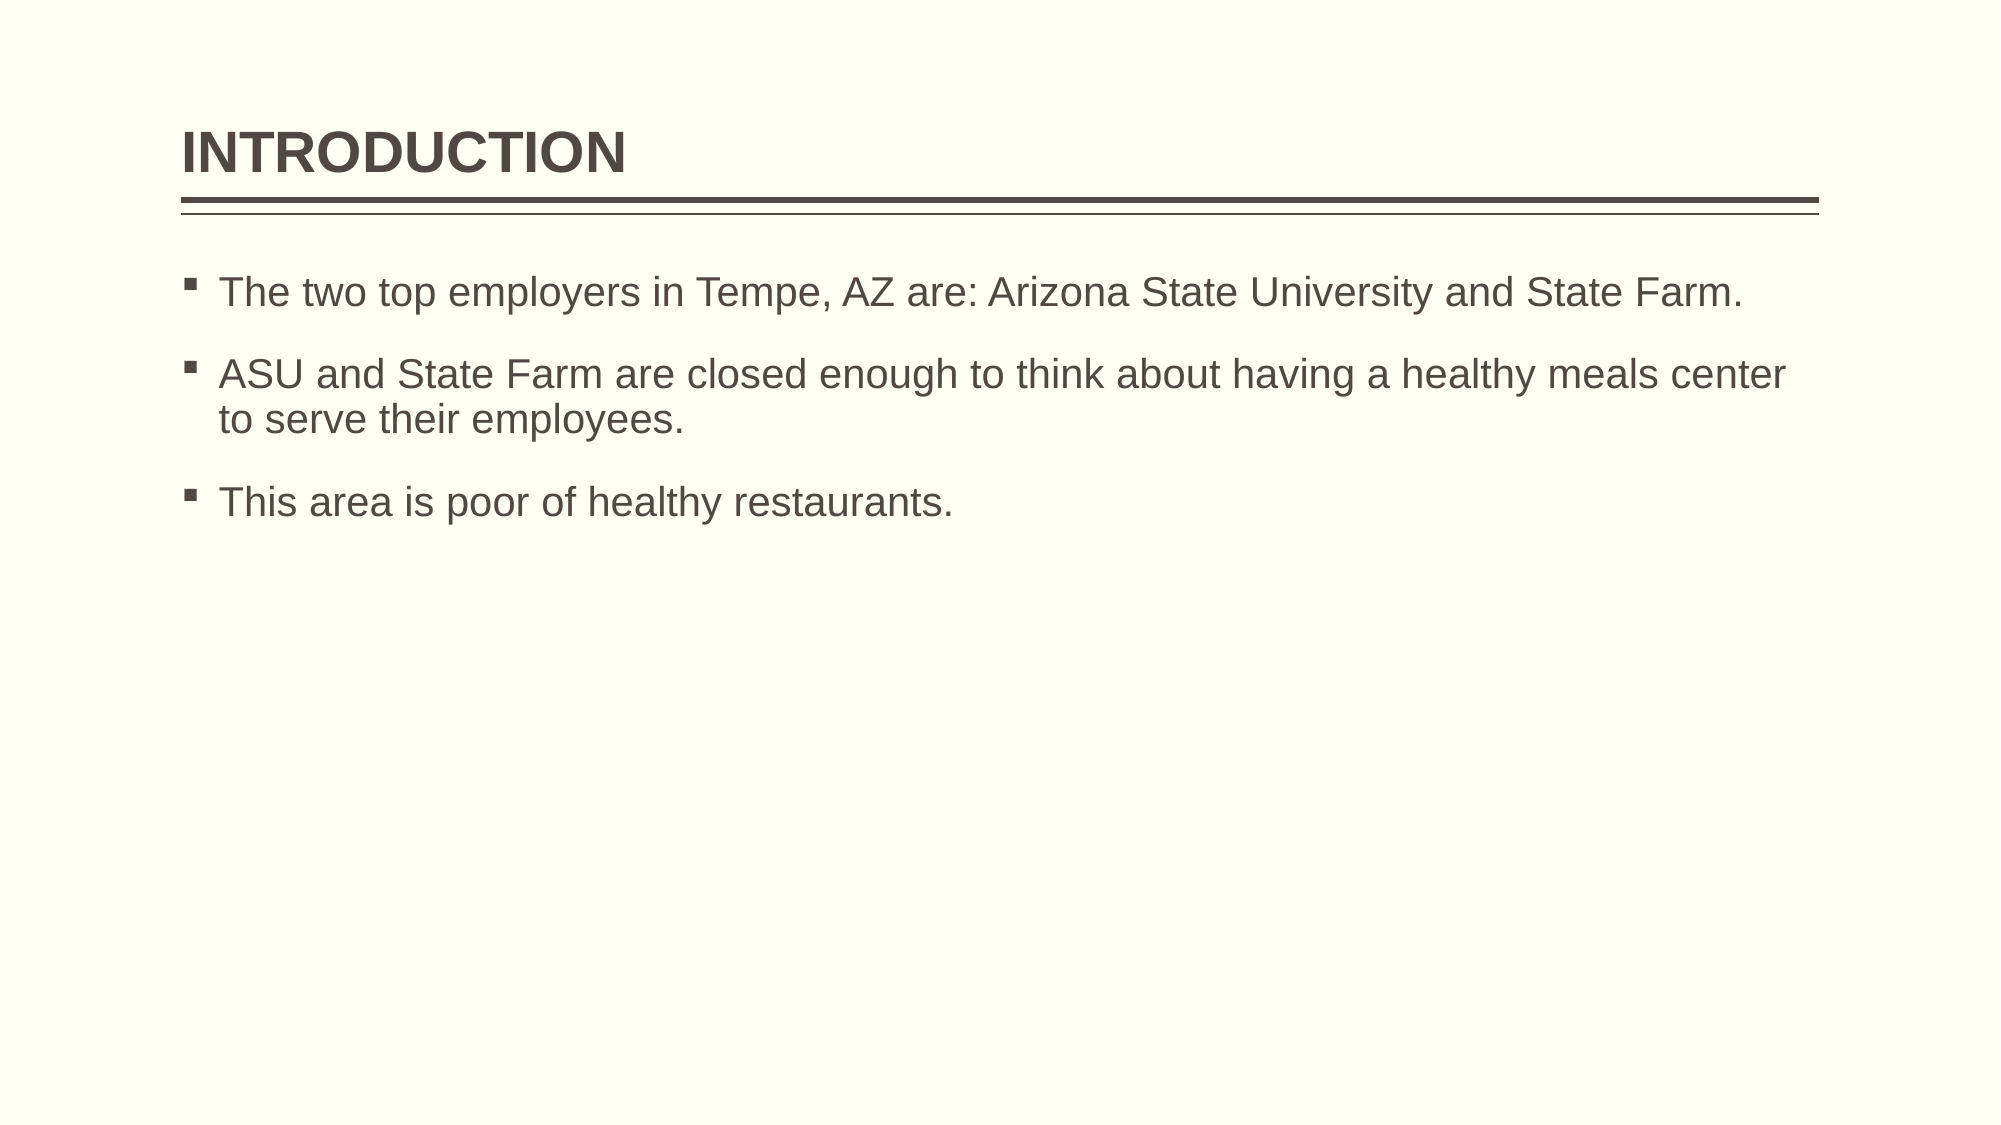

# Introduction
The two top employers in Tempe, AZ are: Arizona State University and State Farm.
ASU and State Farm are closed enough to think about having a healthy meals center to serve their employees.
This area is poor of healthy restaurants.